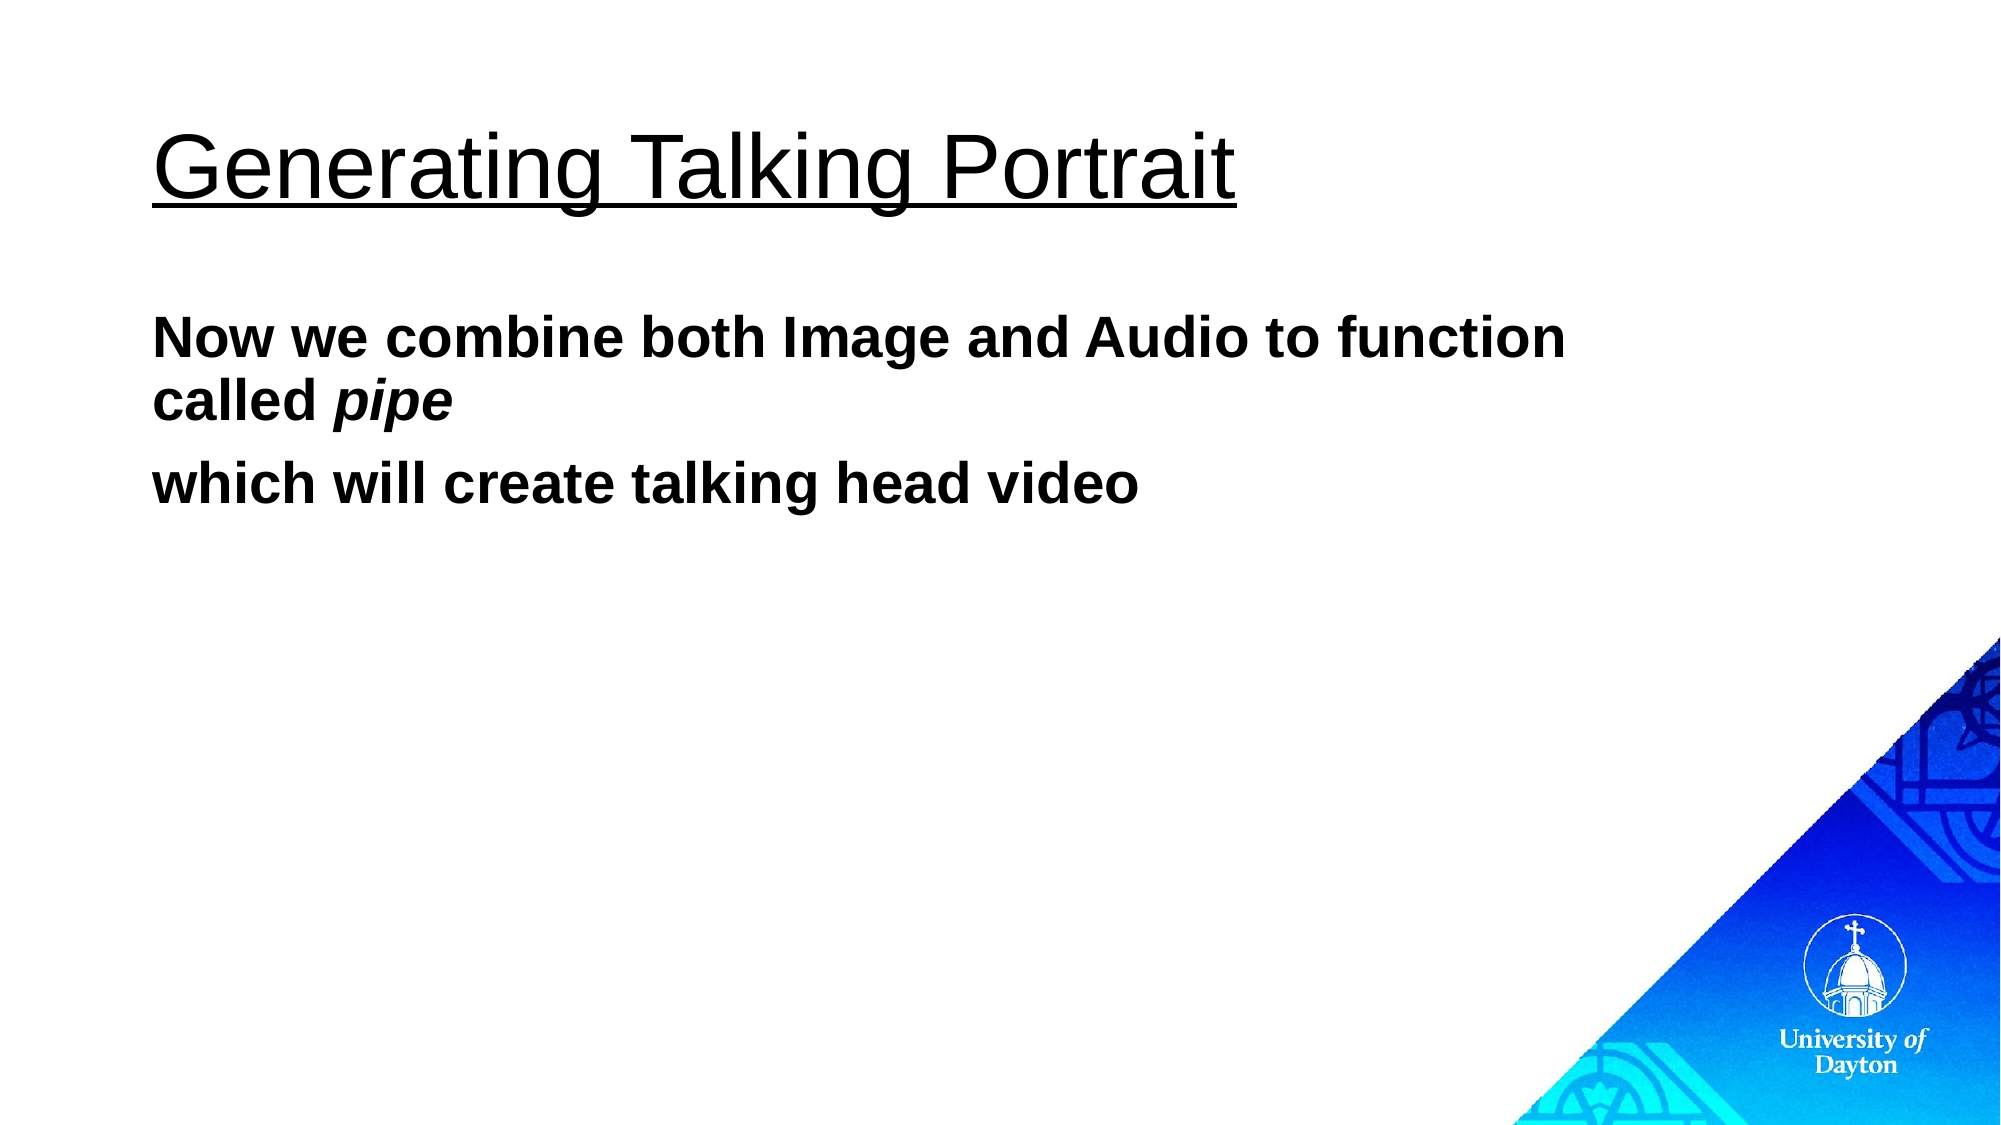

# Generating Talking Portrait
Now we combine both Image and Audio to function called pipe
which will create talking head video